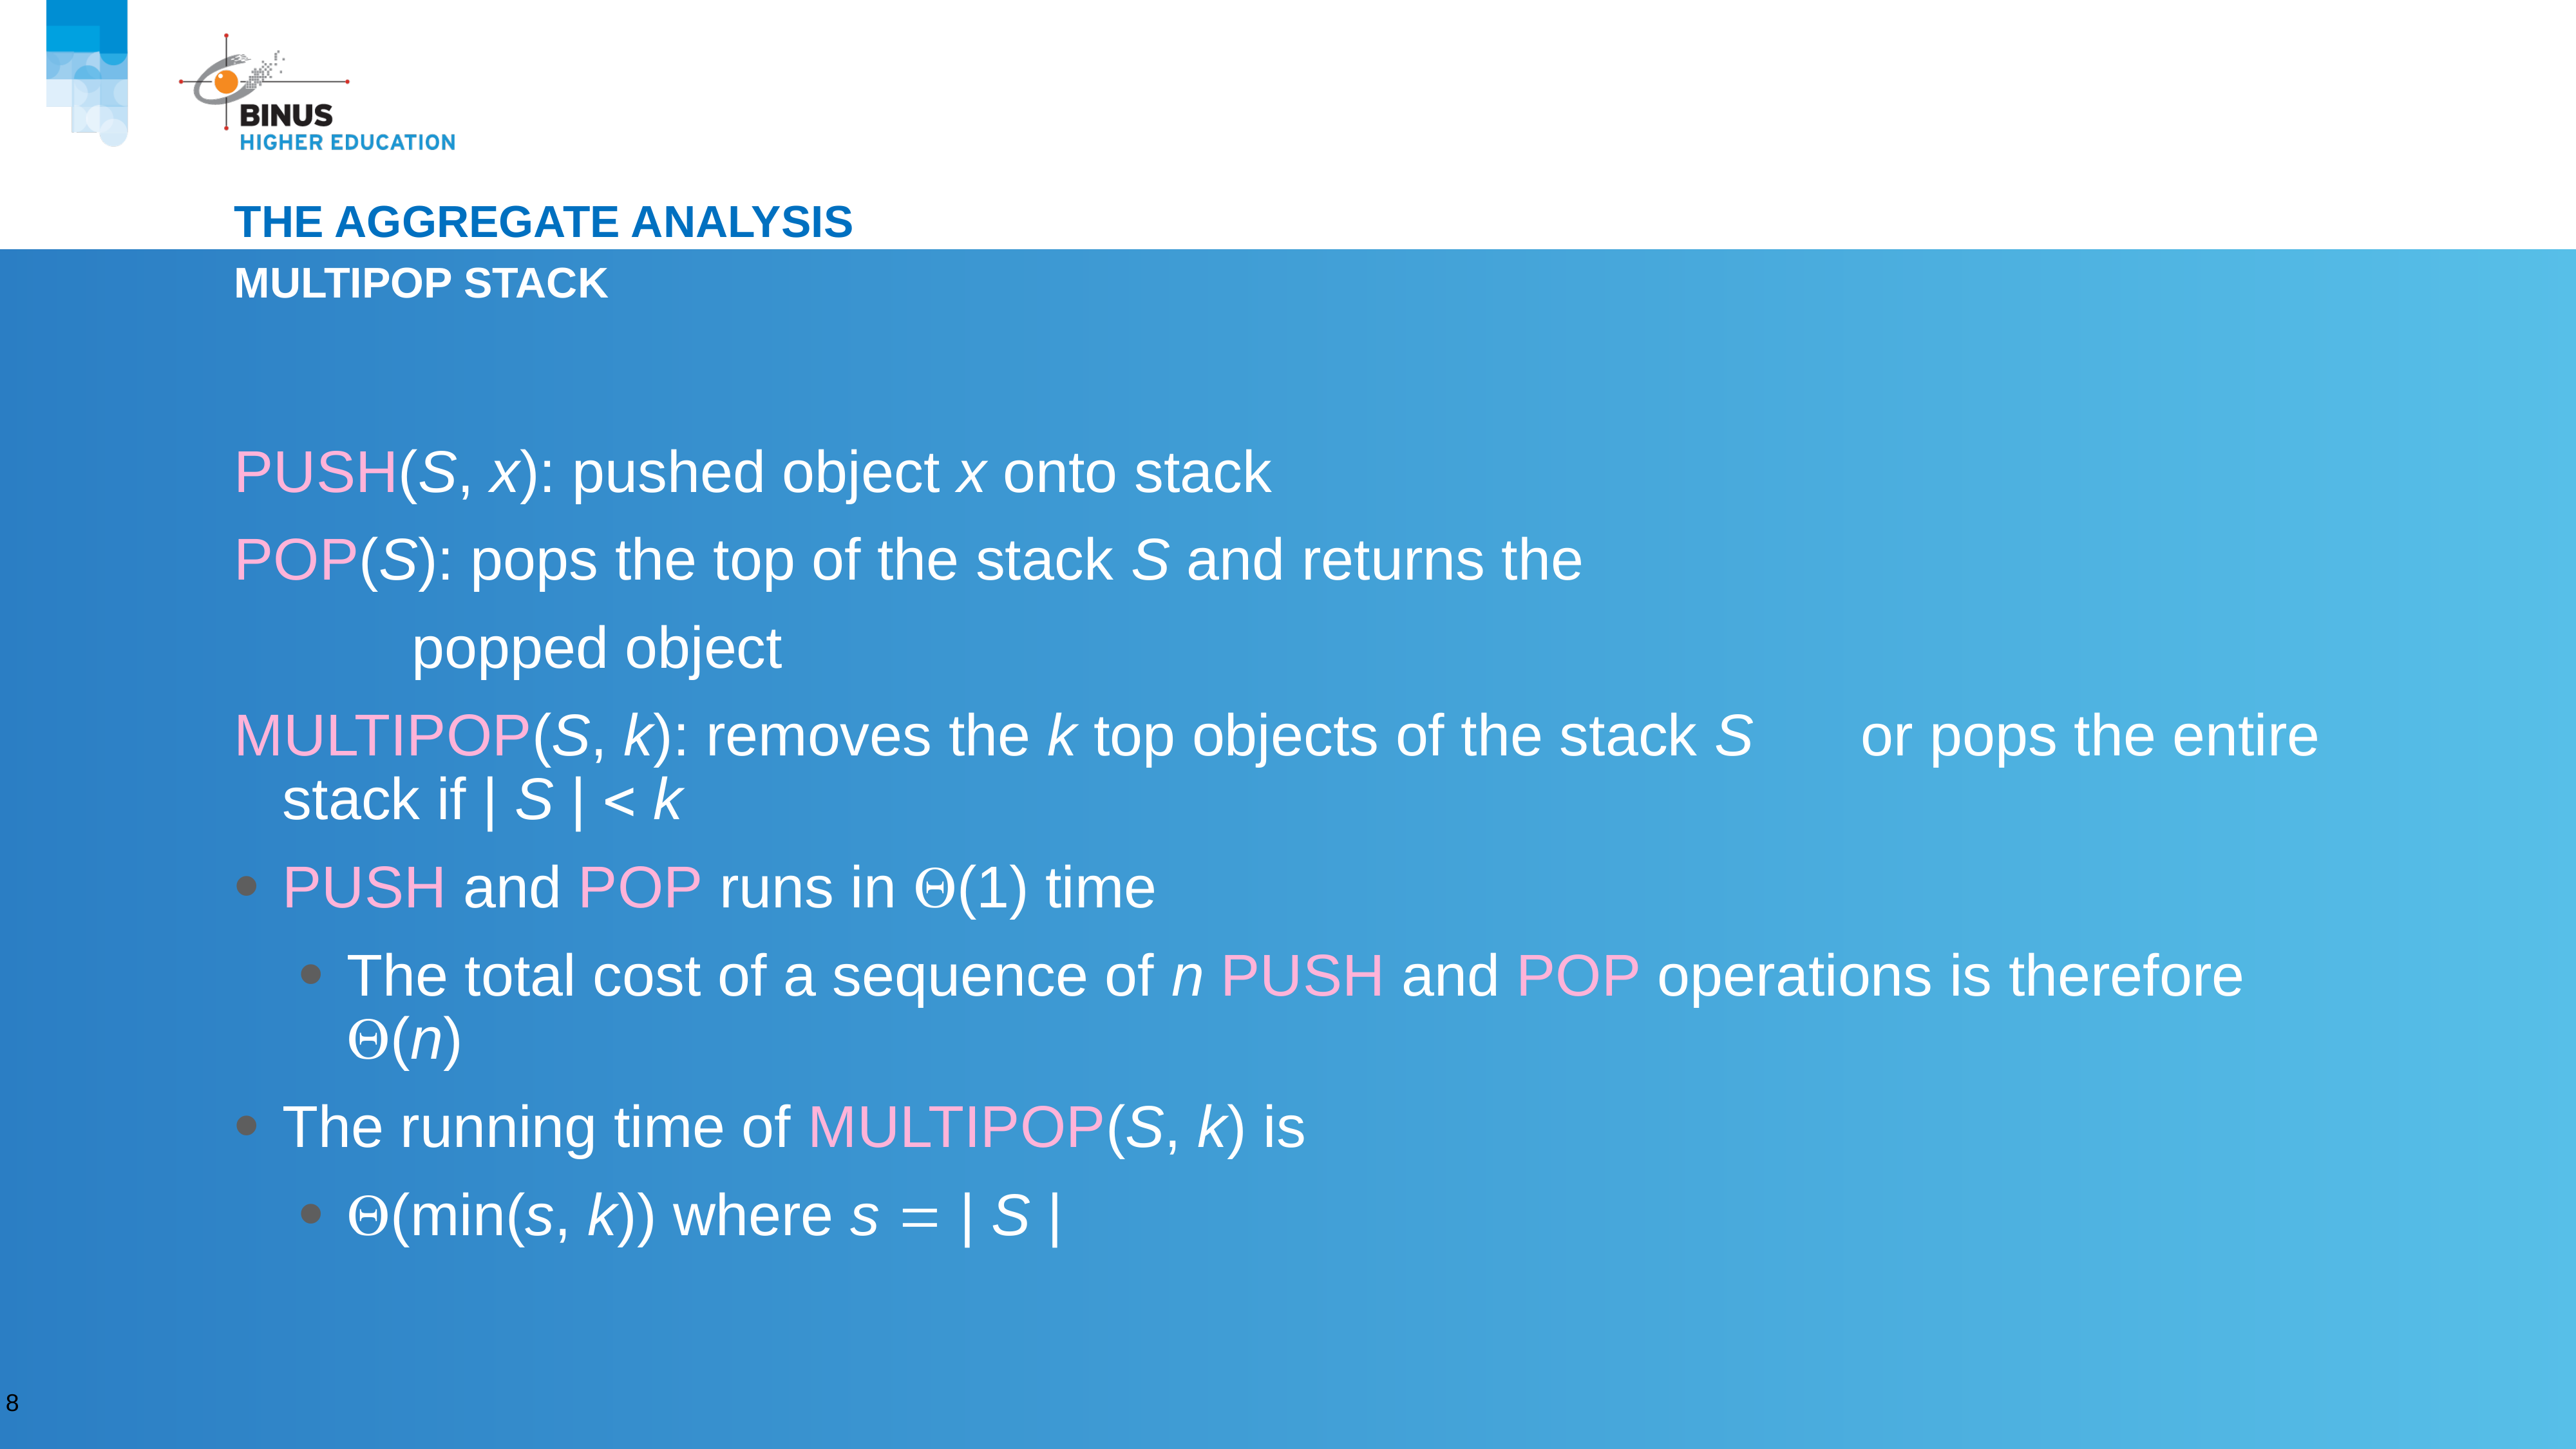

# The aggregate analysis
Multipop stack
PUSH(S, x): pushed object x onto stack
POP(S): pops the top of the stack S and returns the
		  popped object
MULTIPOP(S, k): removes the k top objects of the stack S 	  or pops the entire stack if | S | < k
PUSH and POP runs in Θ(1) time
The total cost of a sequence of n PUSH and POP operations is therefore Θ(n)
The running time of MULTIPOP(S, k) is
Θ(min(s, k)) where s = | S |

8